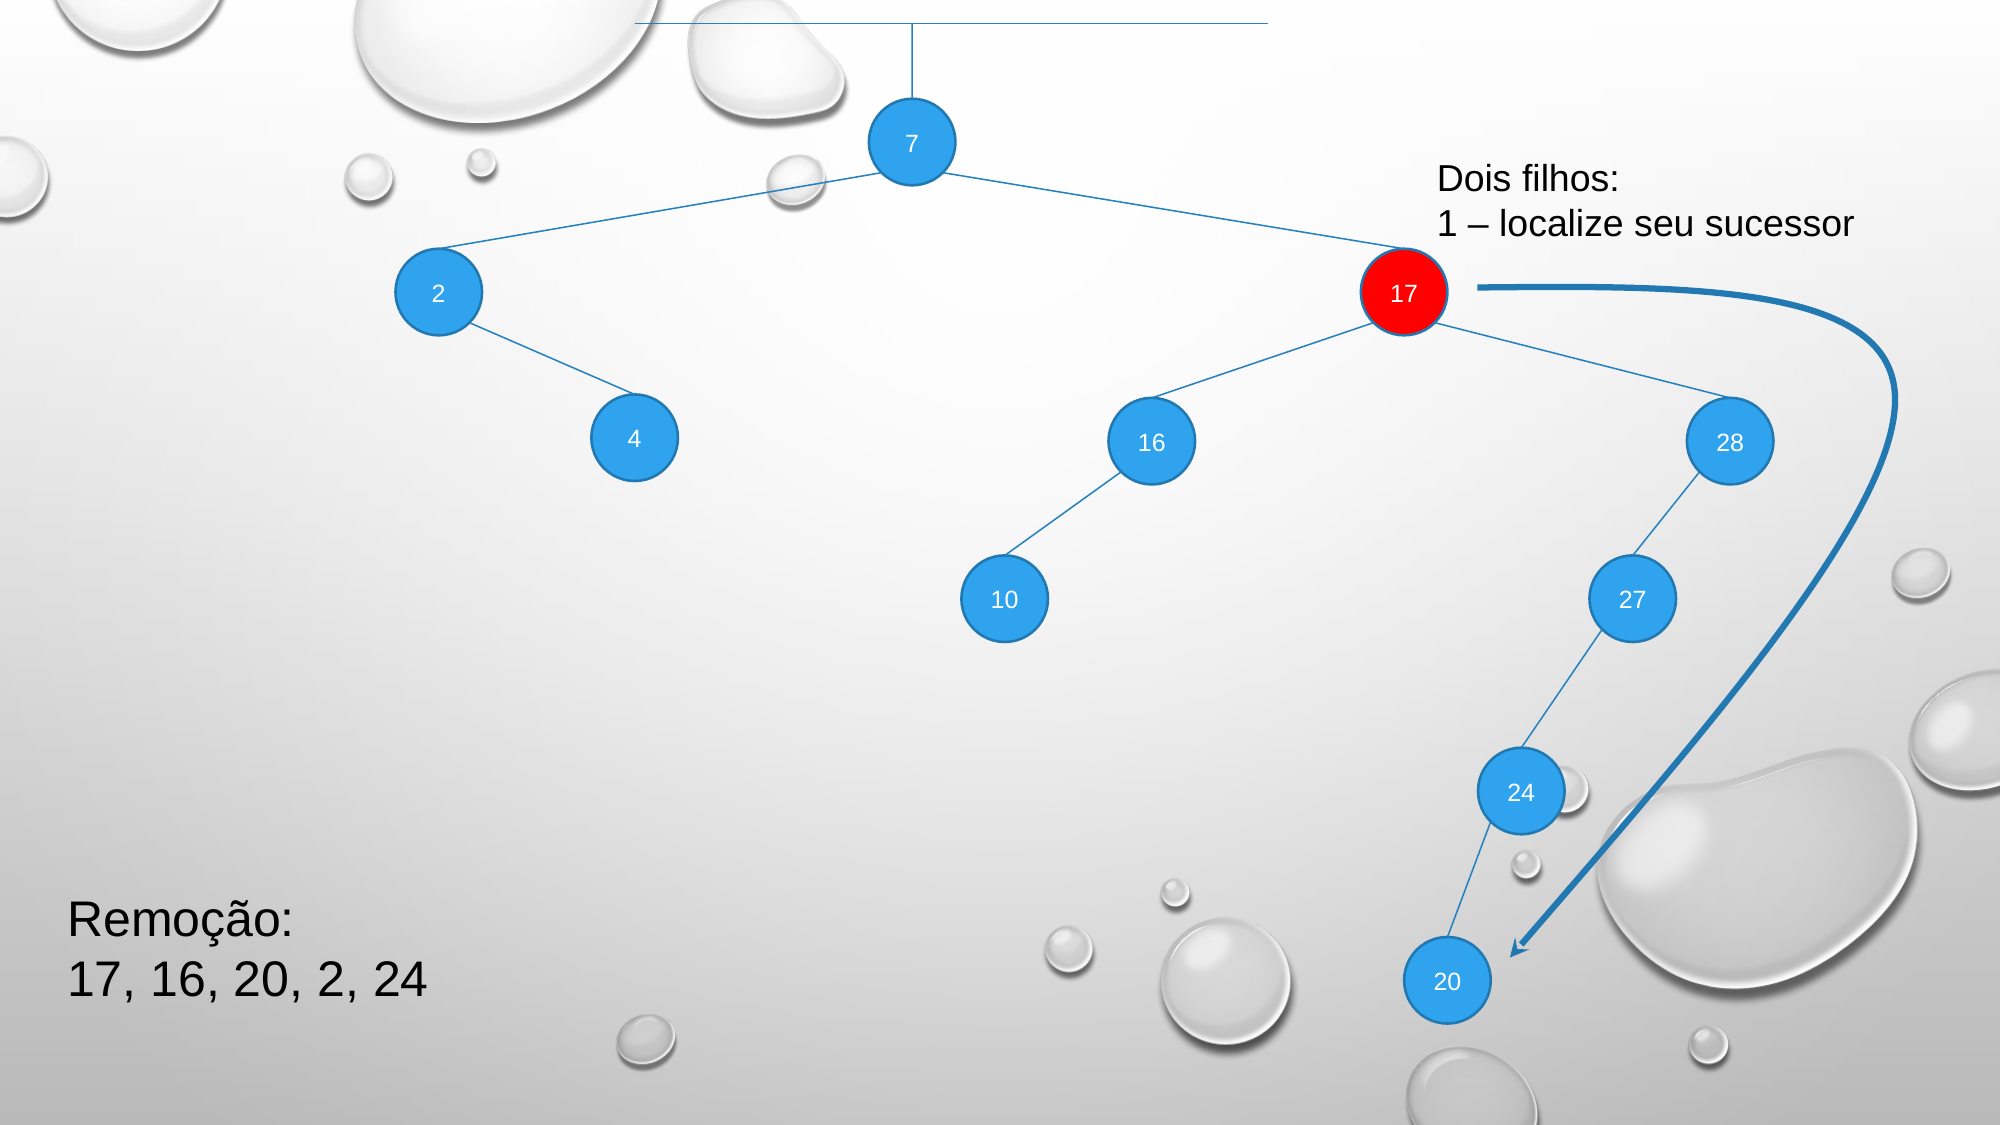

7
Dois filhos:
1 – localize seu sucessor
2
17

4
16
28
27
10
24
Remoção:
17, 16, 20, 2, 24
20